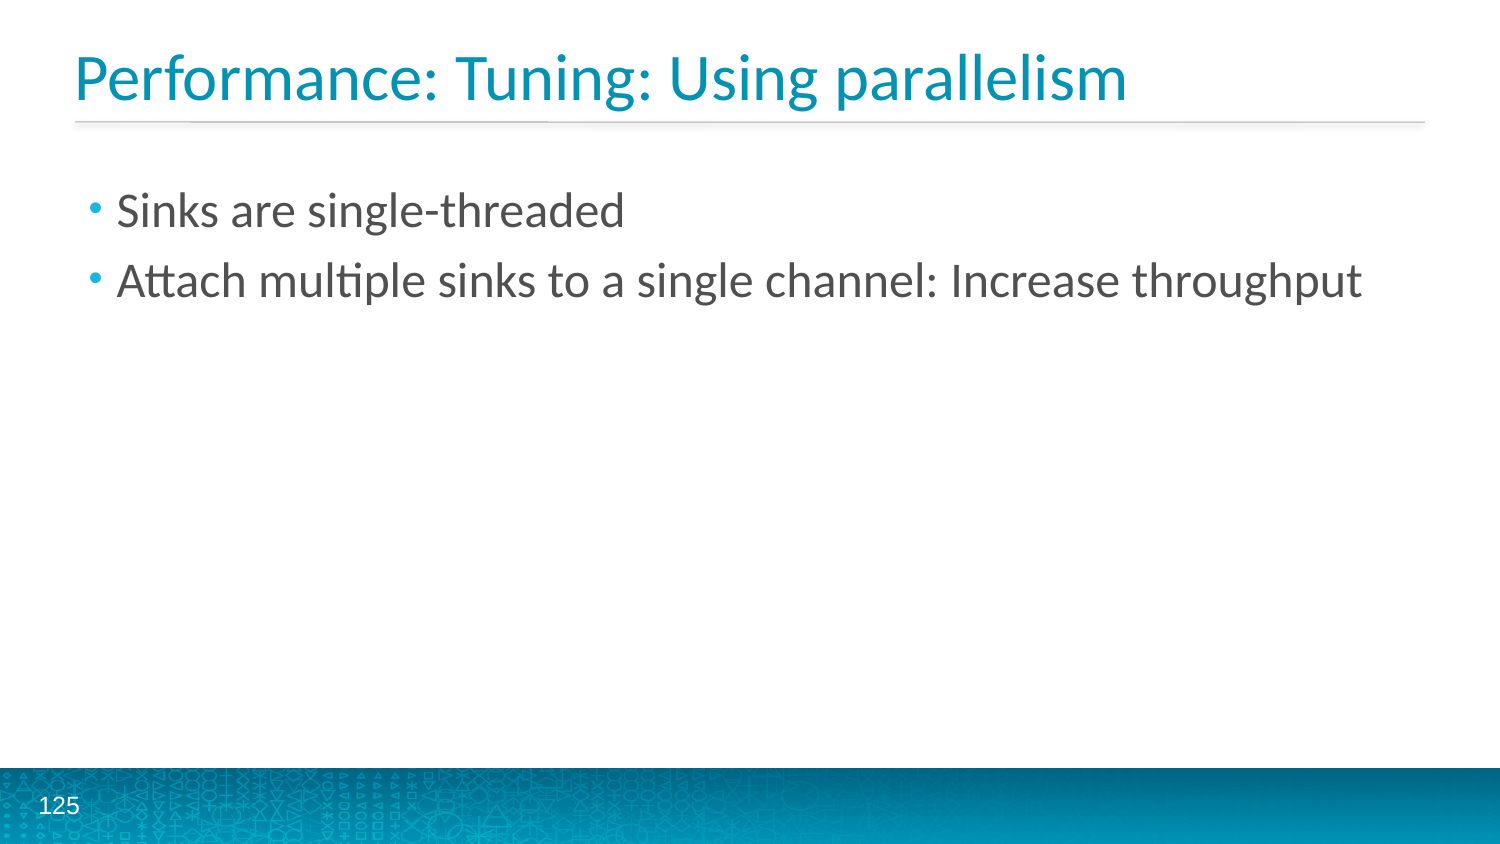

# Performance: Tuning: Using parallelism
Sinks are single-threaded
Attach multiple sinks to a single channel: Increase throughput
125